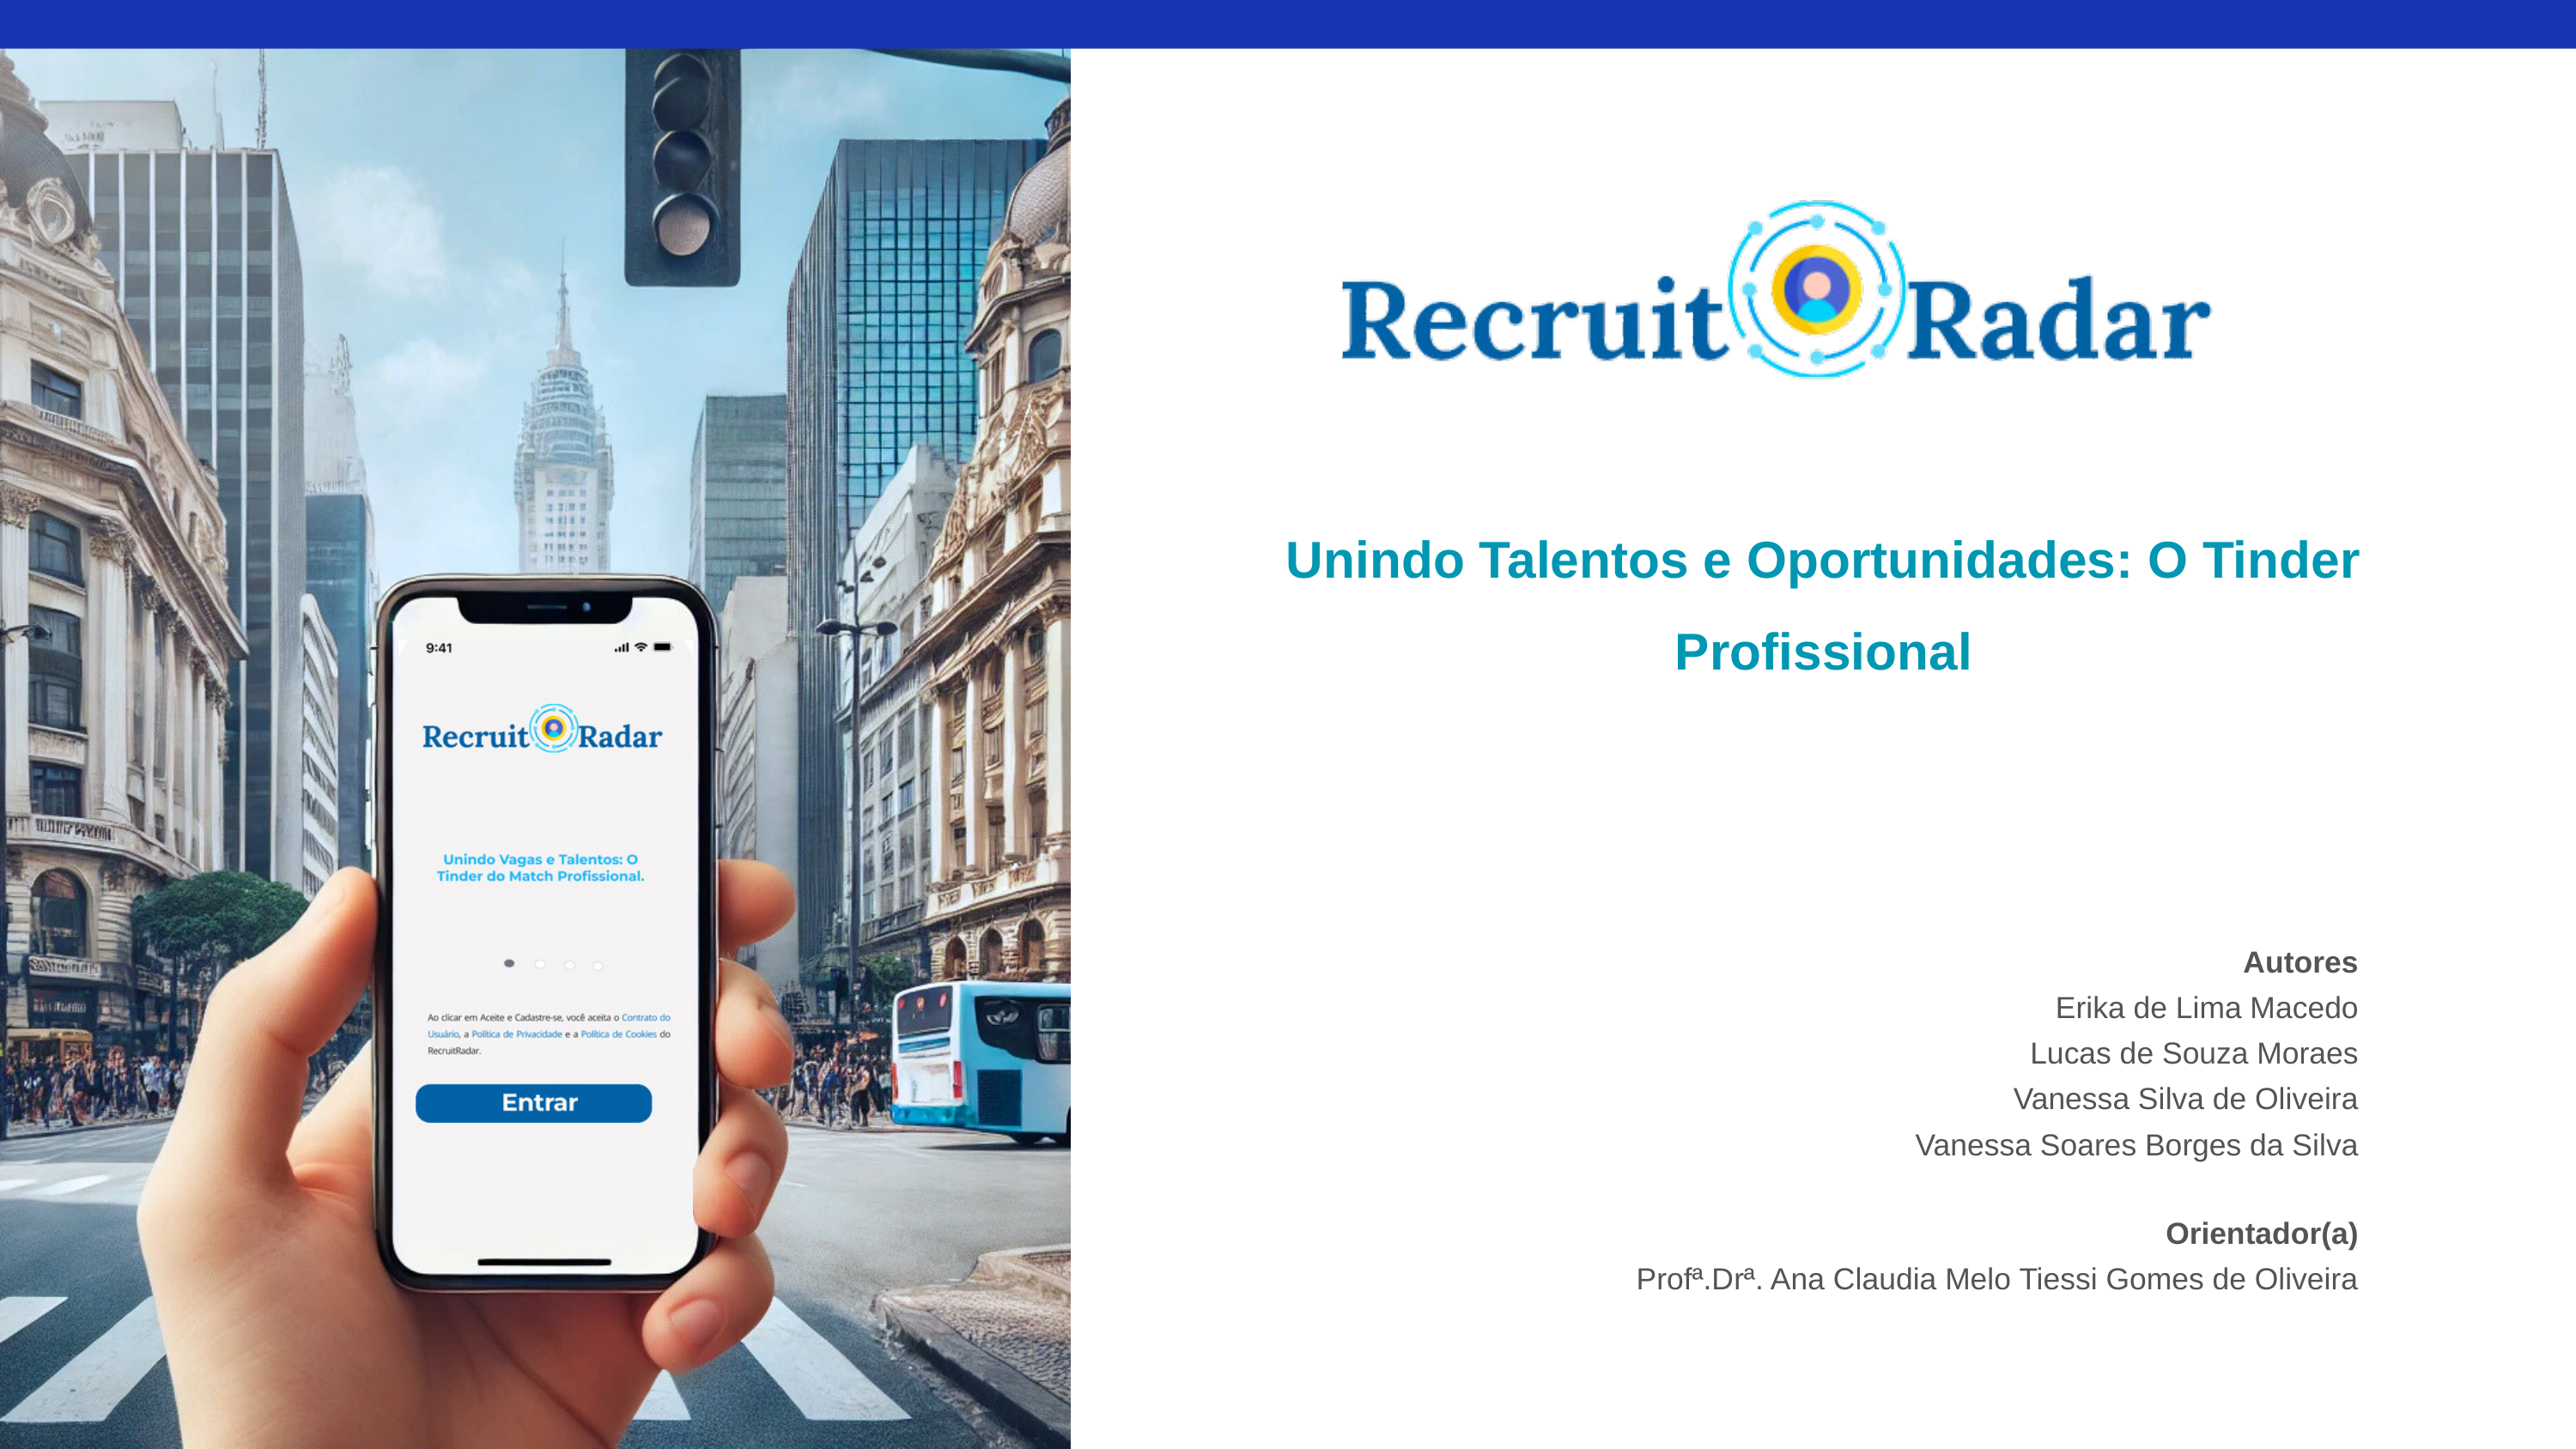

Unindo Talentos e Oportunidades: O Tinder Profissional
Autores
Erika de Lima Macedo
Lucas de Souza Moraes
Vanessa Silva de Oliveira
Vanessa Soares Borges da Silva
Orientador(a)
Profª.Drª. Ana Claudia Melo Tiessi Gomes de Oliveira